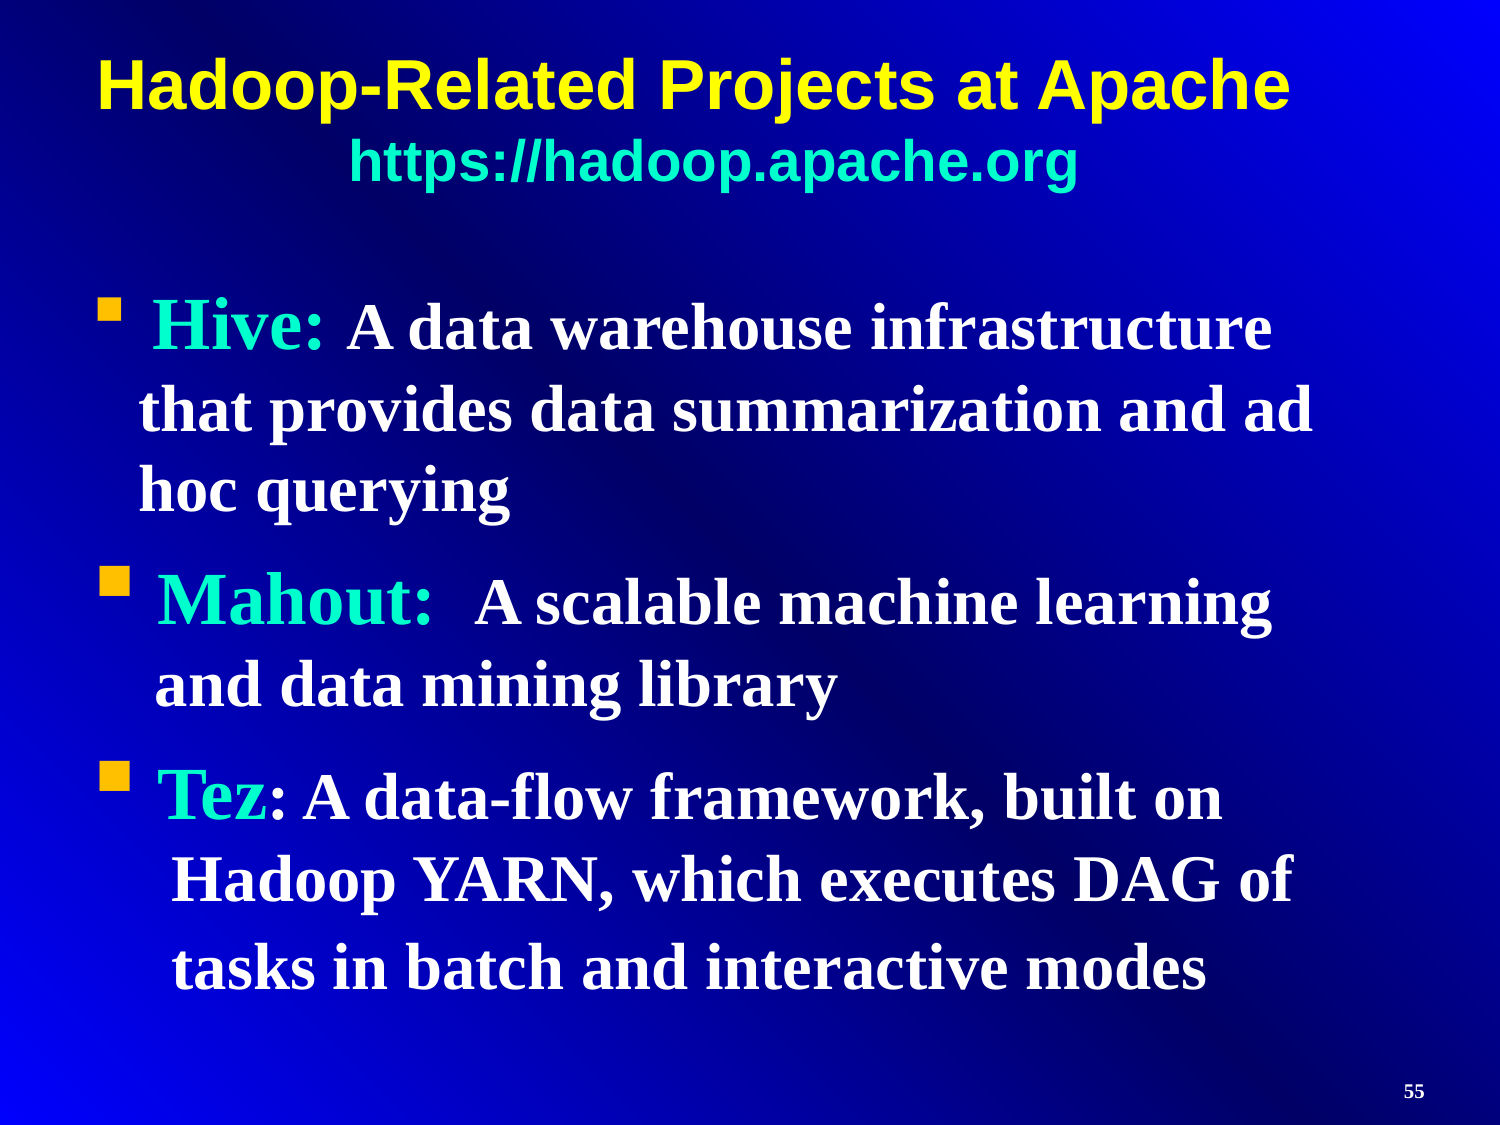

Hadoop-Related Projects at Apache   https://hadoop.apache.org
 Hive: A data warehouse infrastructure that provides data summarization and ad hoc querying
 Mahout:  A scalable machine learning
 and data mining library
 Tez: A data-flow framework, built on
  Hadoop YARN, which executes DAG of
  tasks in batch and interactive modes